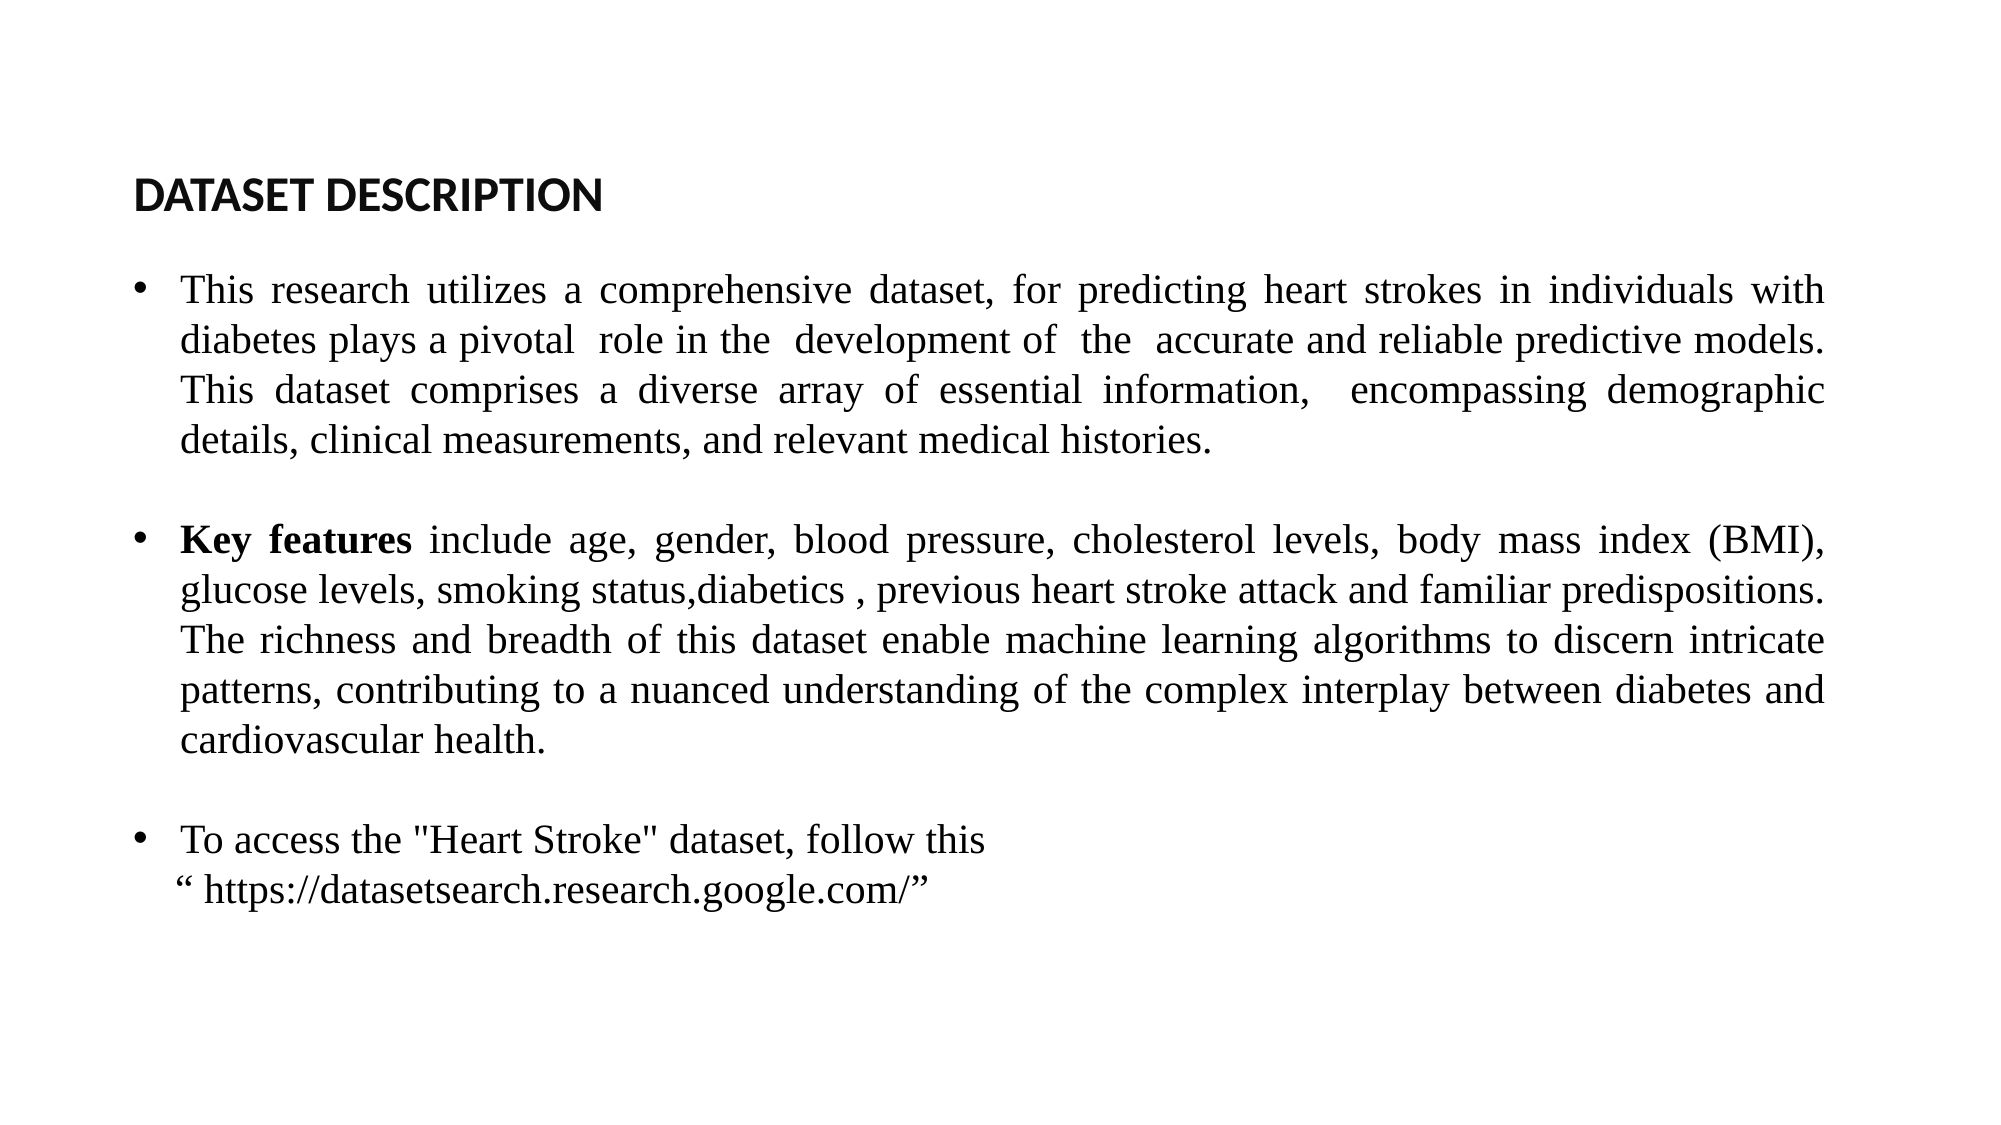

DATASET DESCRIPTION
This research utilizes a comprehensive dataset, for predicting heart strokes in individuals with diabetes plays a pivotal  role in the  development of  the  accurate and reliable predictive models. This dataset comprises a diverse array of essential information,  encompassing demographic details, clinical measurements, and relevant medical histories.

Key features include age, gender, blood pressure, cholesterol levels, body mass index (BMI), glucose levels, smoking status,diabetics , previous heart stroke attack and familiar predispositions. The richness and breadth of this dataset enable machine learning algorithms to discern intricate patterns, contributing to a nuanced understanding of the complex interplay between diabetes and cardiovascular health.

To access the "Heart Stroke" dataset, follow this
    “ https://datasetsearch.research.google.com/”